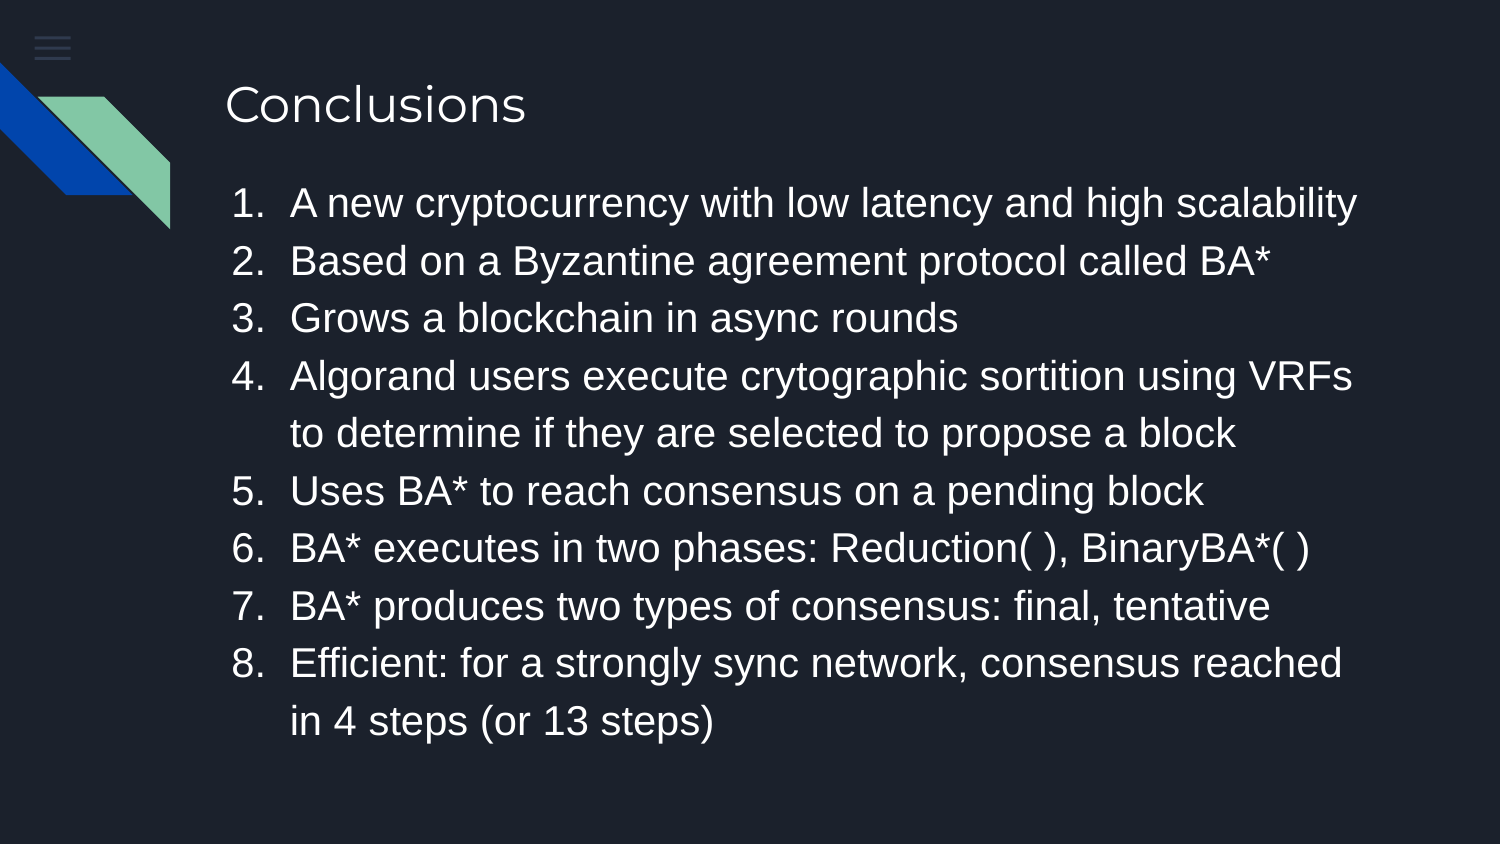

# Conclusions
A new cryptocurrency with low latency and high scalability
Based on a Byzantine agreement protocol called BA*
Grows a blockchain in async rounds
Algorand users execute crytographic sortition using VRFs to determine if they are selected to propose a block
Uses BA* to reach consensus on a pending block
BA* executes in two phases: Reduction( ), BinaryBA*( )
BA* produces two types of consensus: final, tentative
Efficient: for a strongly sync network, consensus reached in 4 steps (or 13 steps)